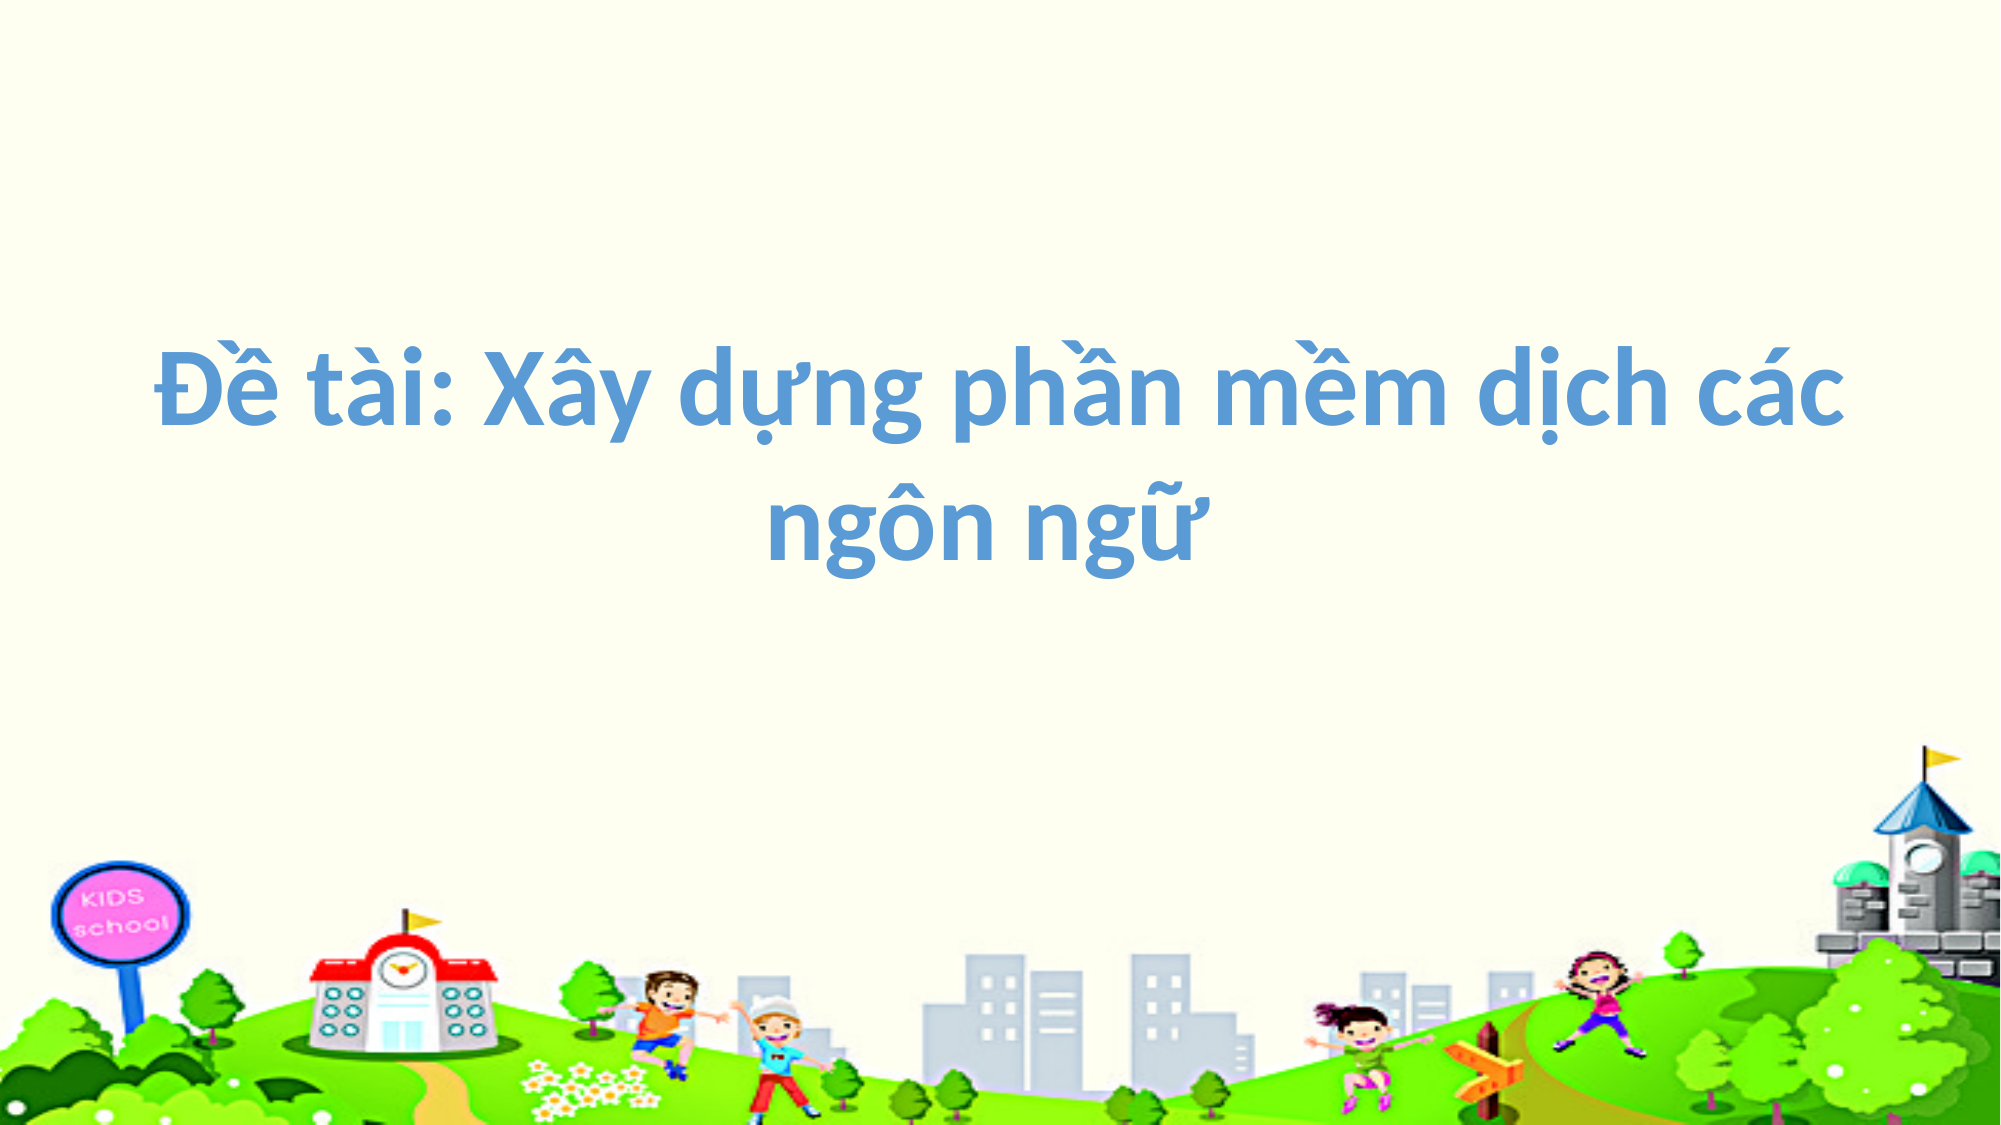

Đề tài: Xây dựng phần mềm dịch các ngôn ngữ